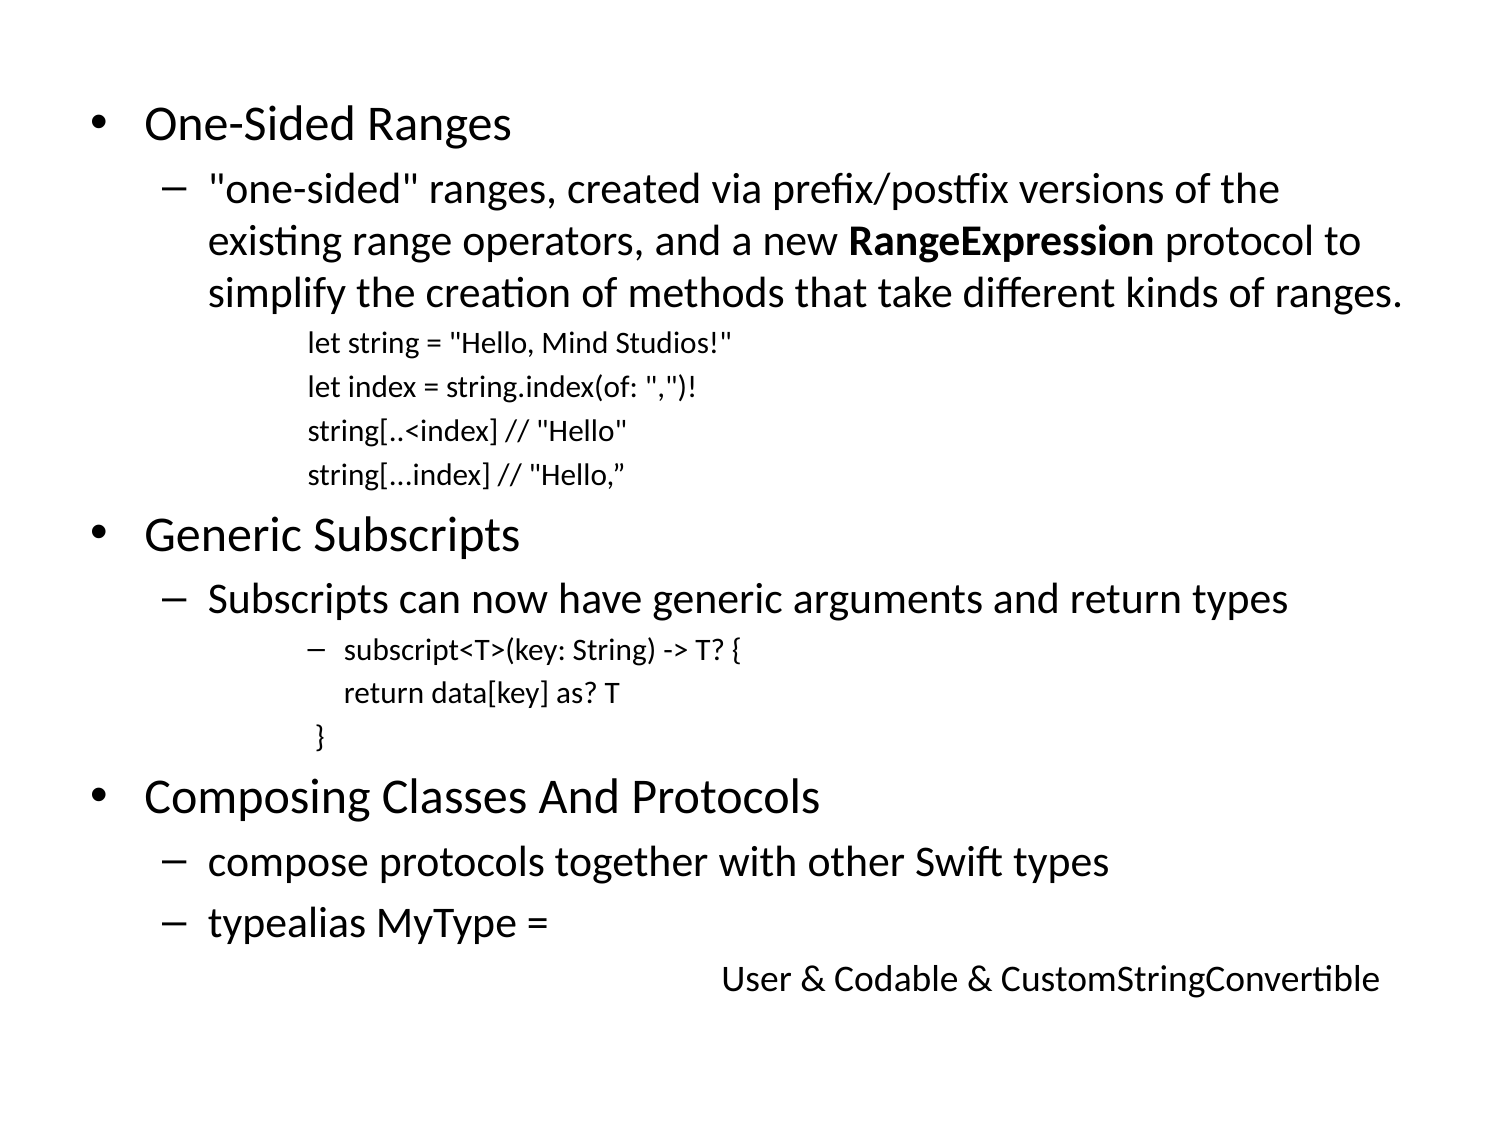

One-Sided Ranges
"one-sided" ranges, created via prefix/postfix versions of the existing range operators, and a new RangeExpression protocol to simplify the creation of methods that take different kinds of ranges.
let string = "Hello, Mind Studios!"
let index = string.index(of: ",")!
string[..<index] // "Hello"
string[...index] // "Hello,”
Generic Subscripts
Subscripts can now have generic arguments and return types
subscript<T>(key: String) -> T? {
		return data[key] as? T
 }
Composing Classes And Protocols
compose protocols together with other Swift types
typealias MyType =
					User & Codable & CustomStringConvertible